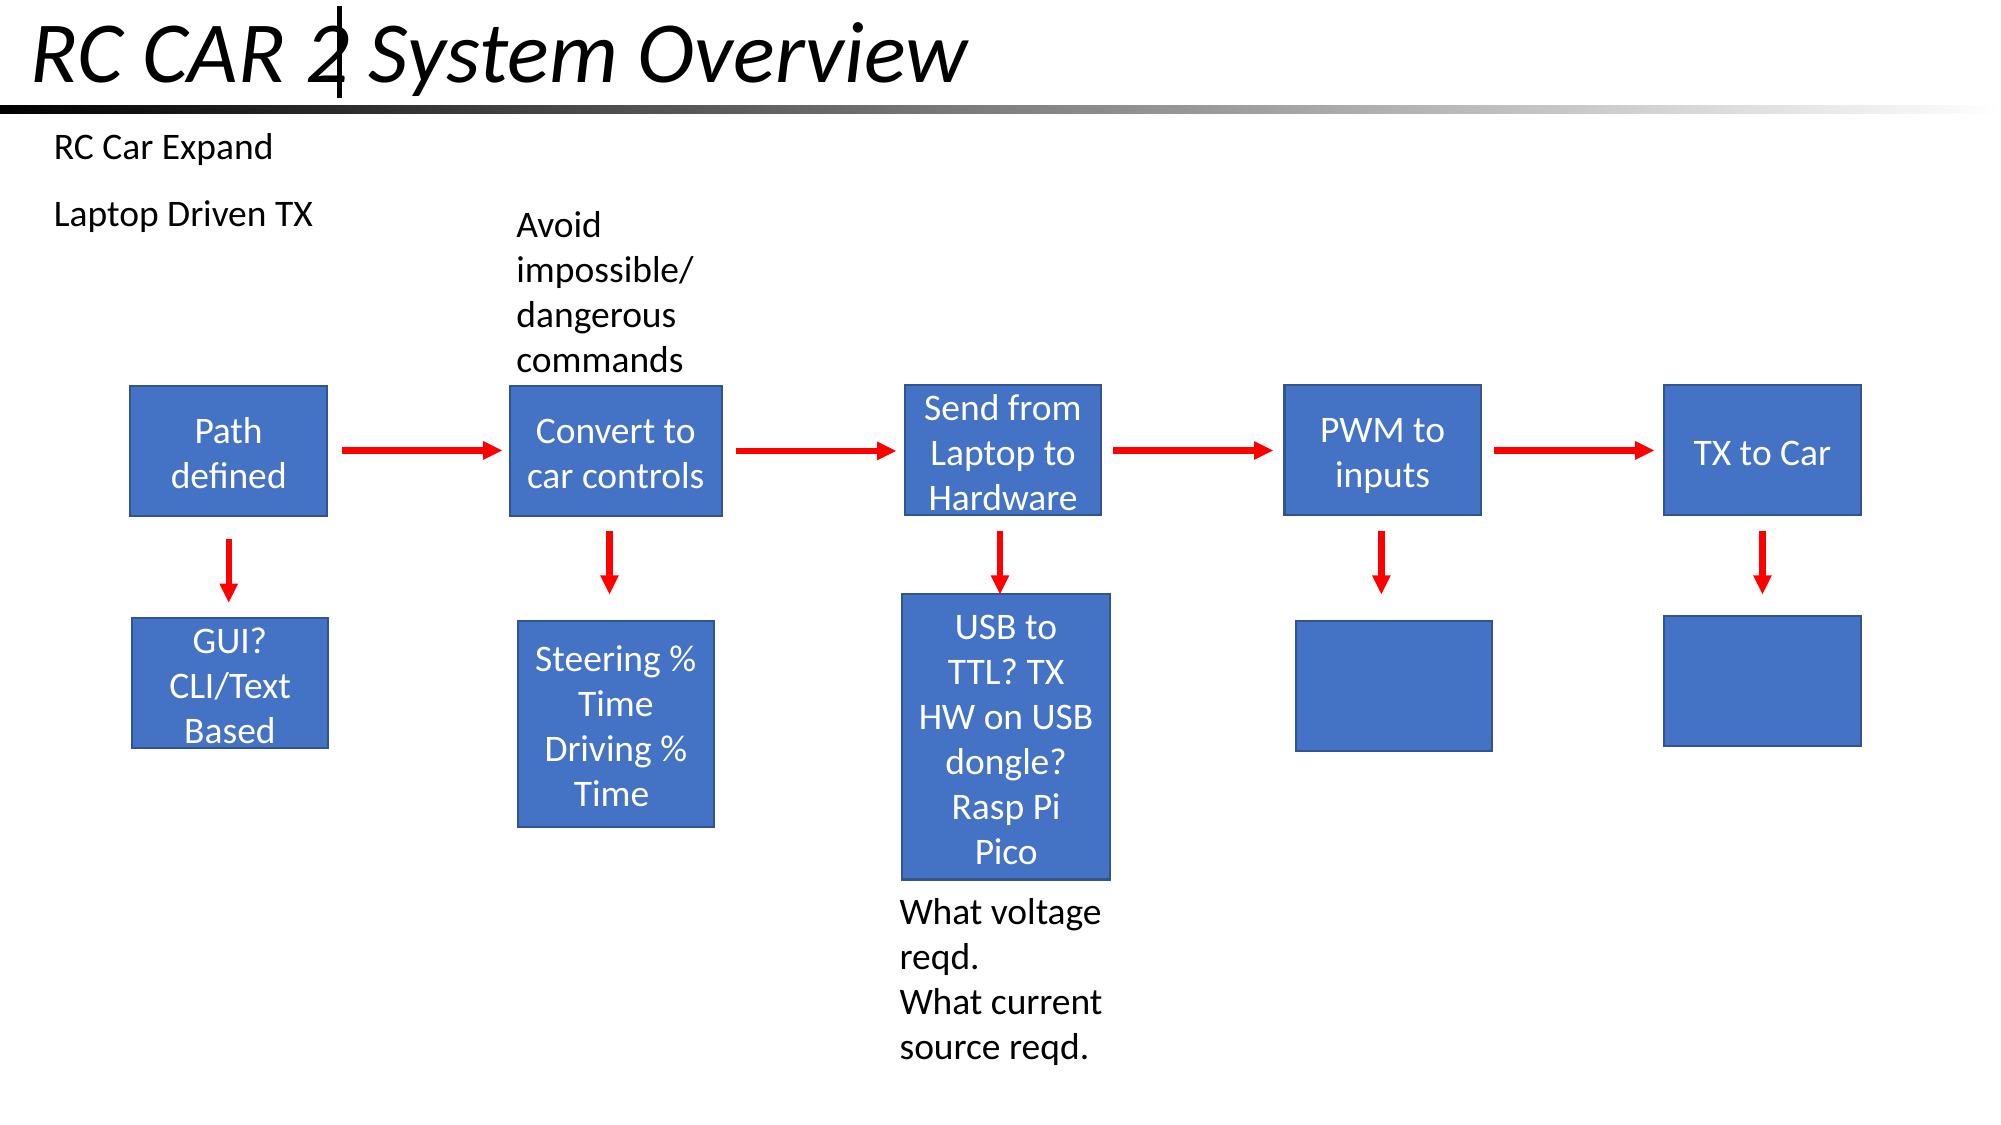

# RC CAR 2 System Overview
RC Car Expand
Laptop Driven TX
Avoid impossible/ dangerous commands
Text

Send from Laptop to Hardware
PWM to inputs
TX to Car
Path defined
Convert to car controls
USB to TTL? TX HW on USB dongle? Rasp Pi Pico

GUI?
CLI/Text Based

Steering % Time
Driving % Time
What voltage reqd.
What current source reqd.